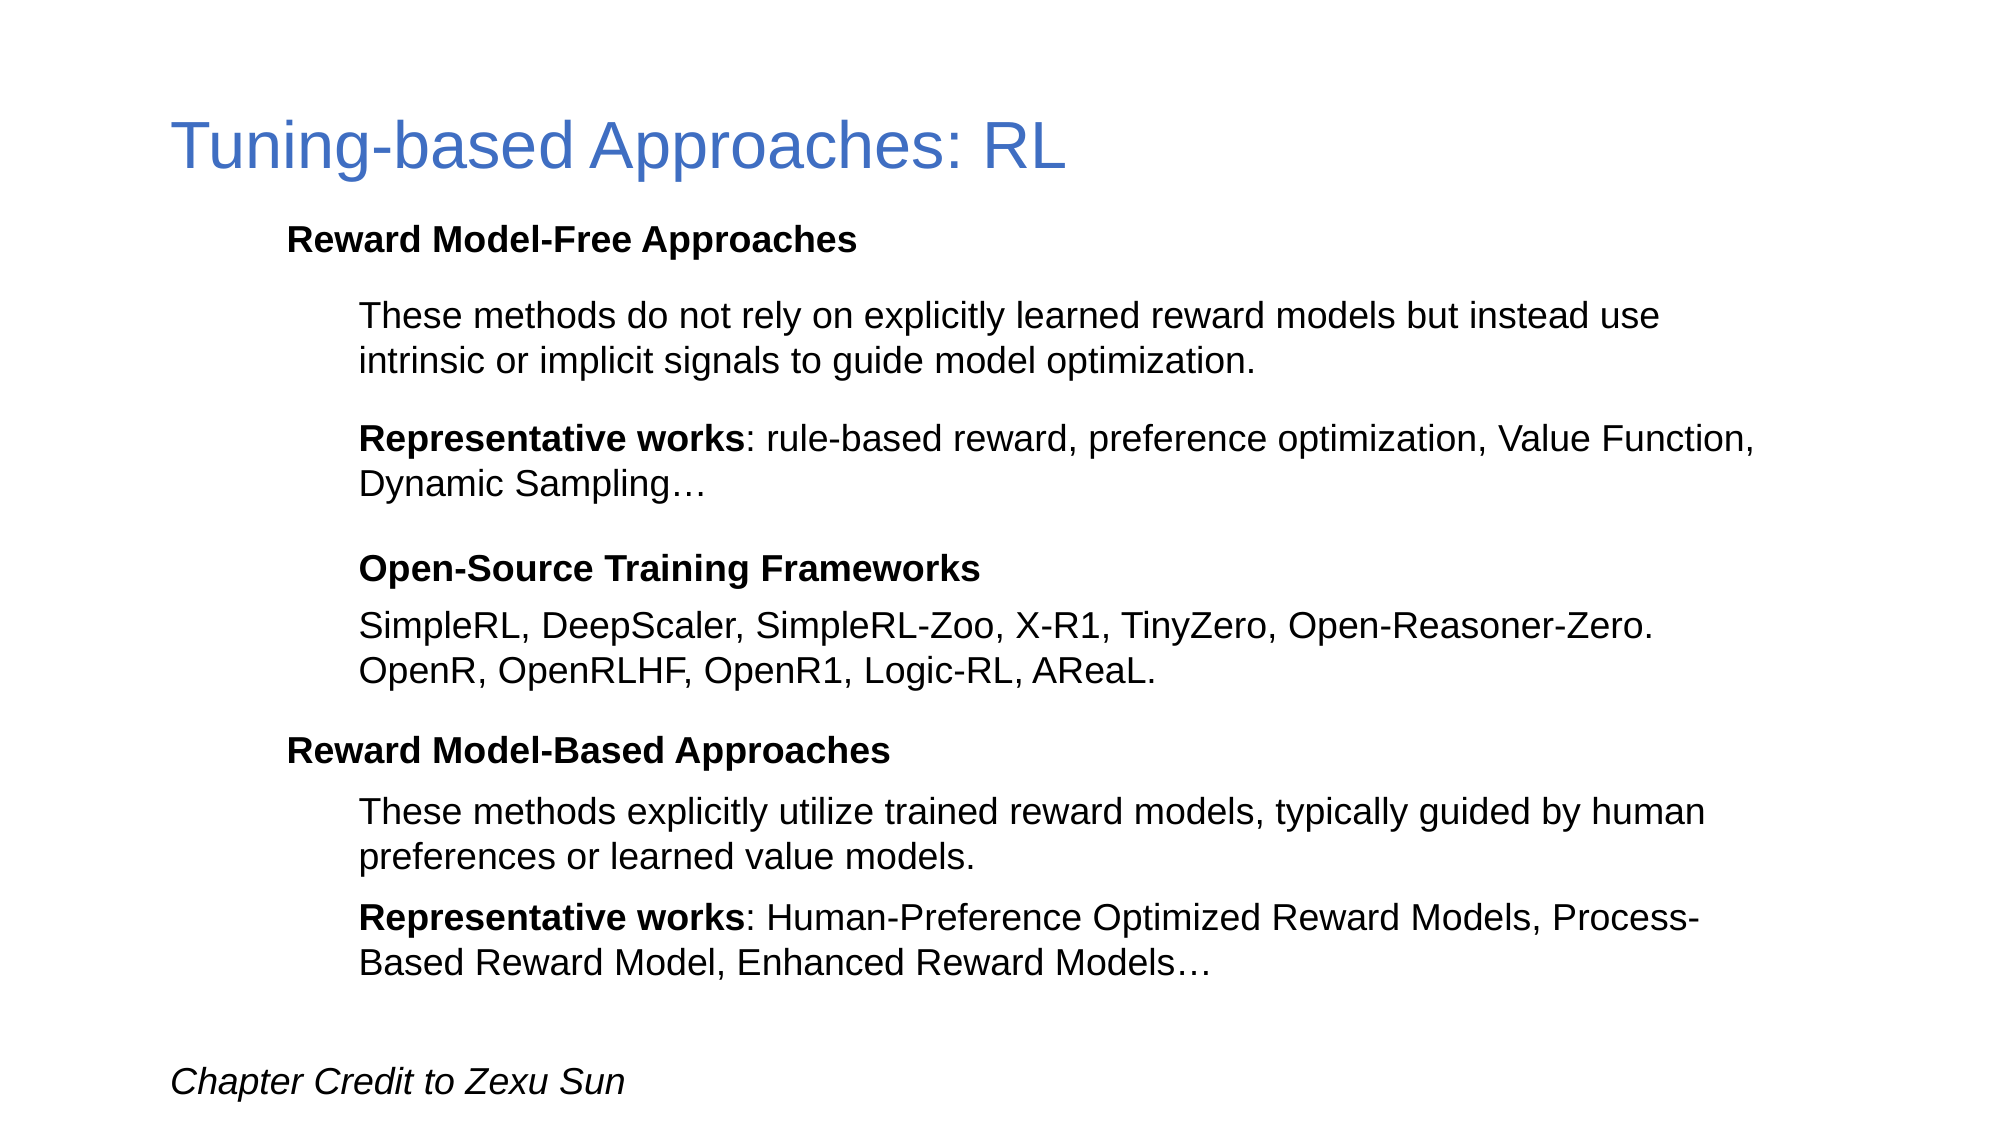

Tuning-based Approaches: RL
Reward Model-Free Approaches
These methods do not rely on explicitly learned reward models but instead use intrinsic or implicit signals to guide model optimization.
Representative works: rule-based reward, preference optimization, Value Function, Dynamic Sampling…
Open-Source Training Frameworks
SimpleRL, DeepScaler, SimpleRL-Zoo, X-R1, TinyZero, Open-Reasoner-Zero. OpenR, OpenRLHF, OpenR1, Logic-RL, AReaL.
Reward Model-Based Approaches
These methods explicitly utilize trained reward models, typically guided by human preferences or learned value models.
Representative works: Human-Preference Optimized Reward Models, Process-Based Reward Model, Enhanced Reward Models…
Chapter Credit to Zexu Sun